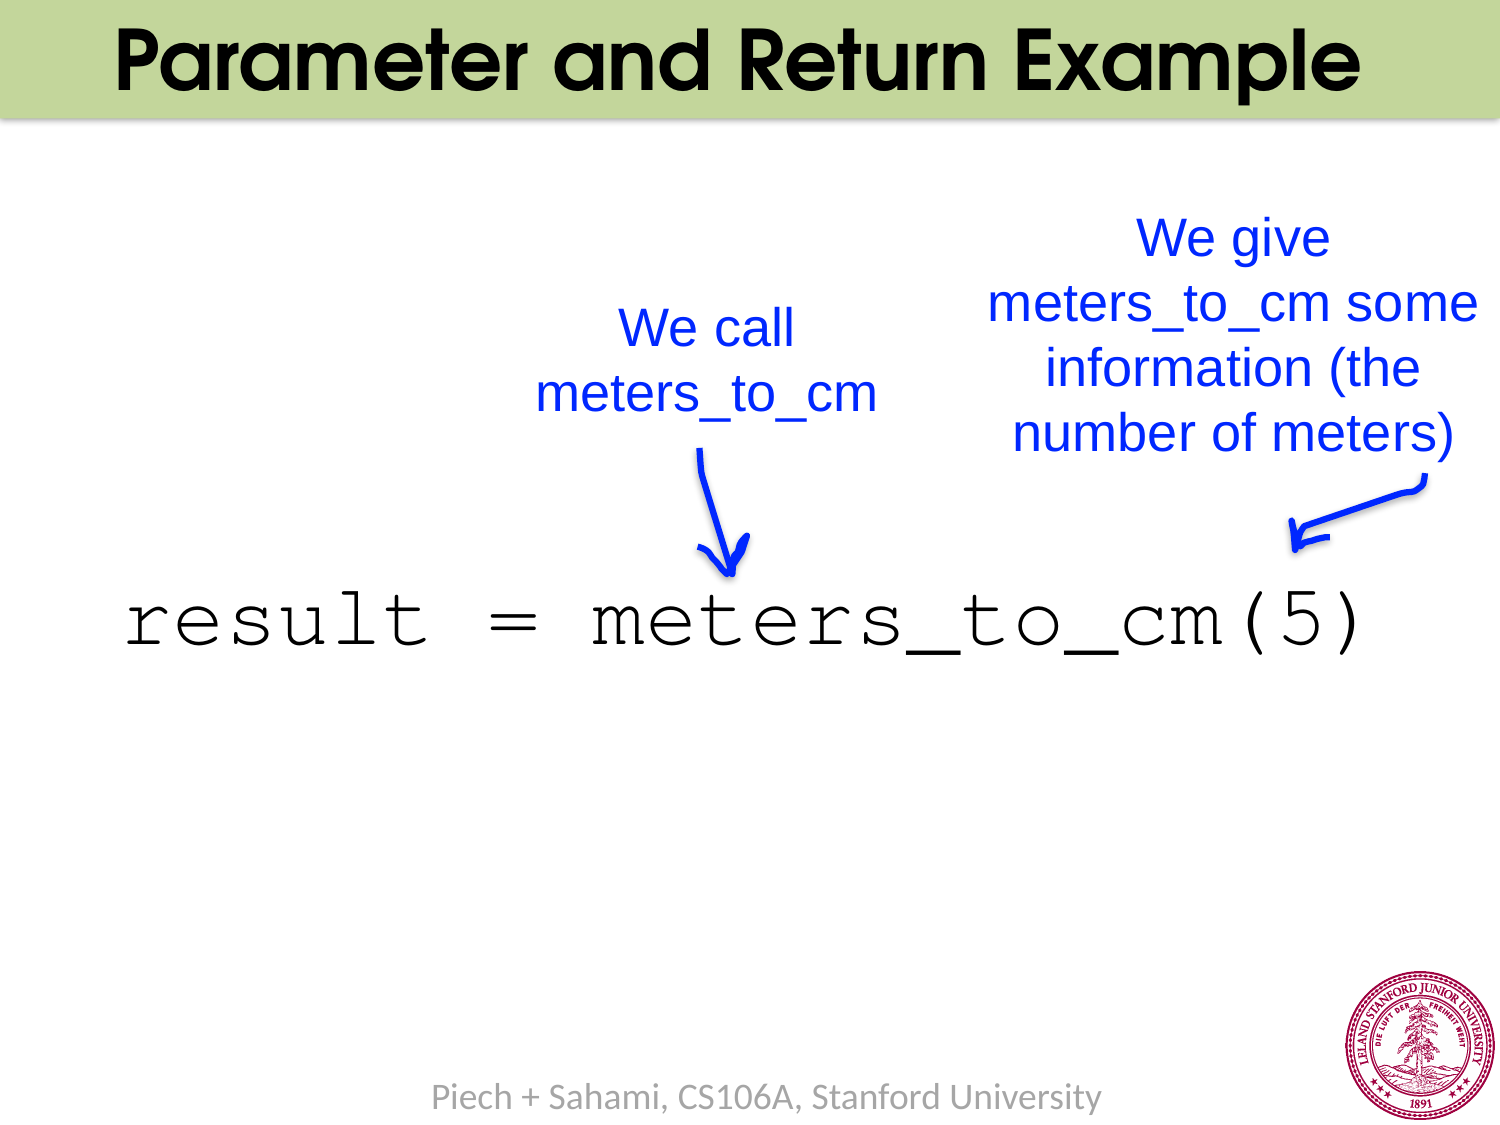

Parameter and Return Example
We give meters_to_cm some information (the number of meters)
We call meters_to_cm

result = meters_to_cm(5)